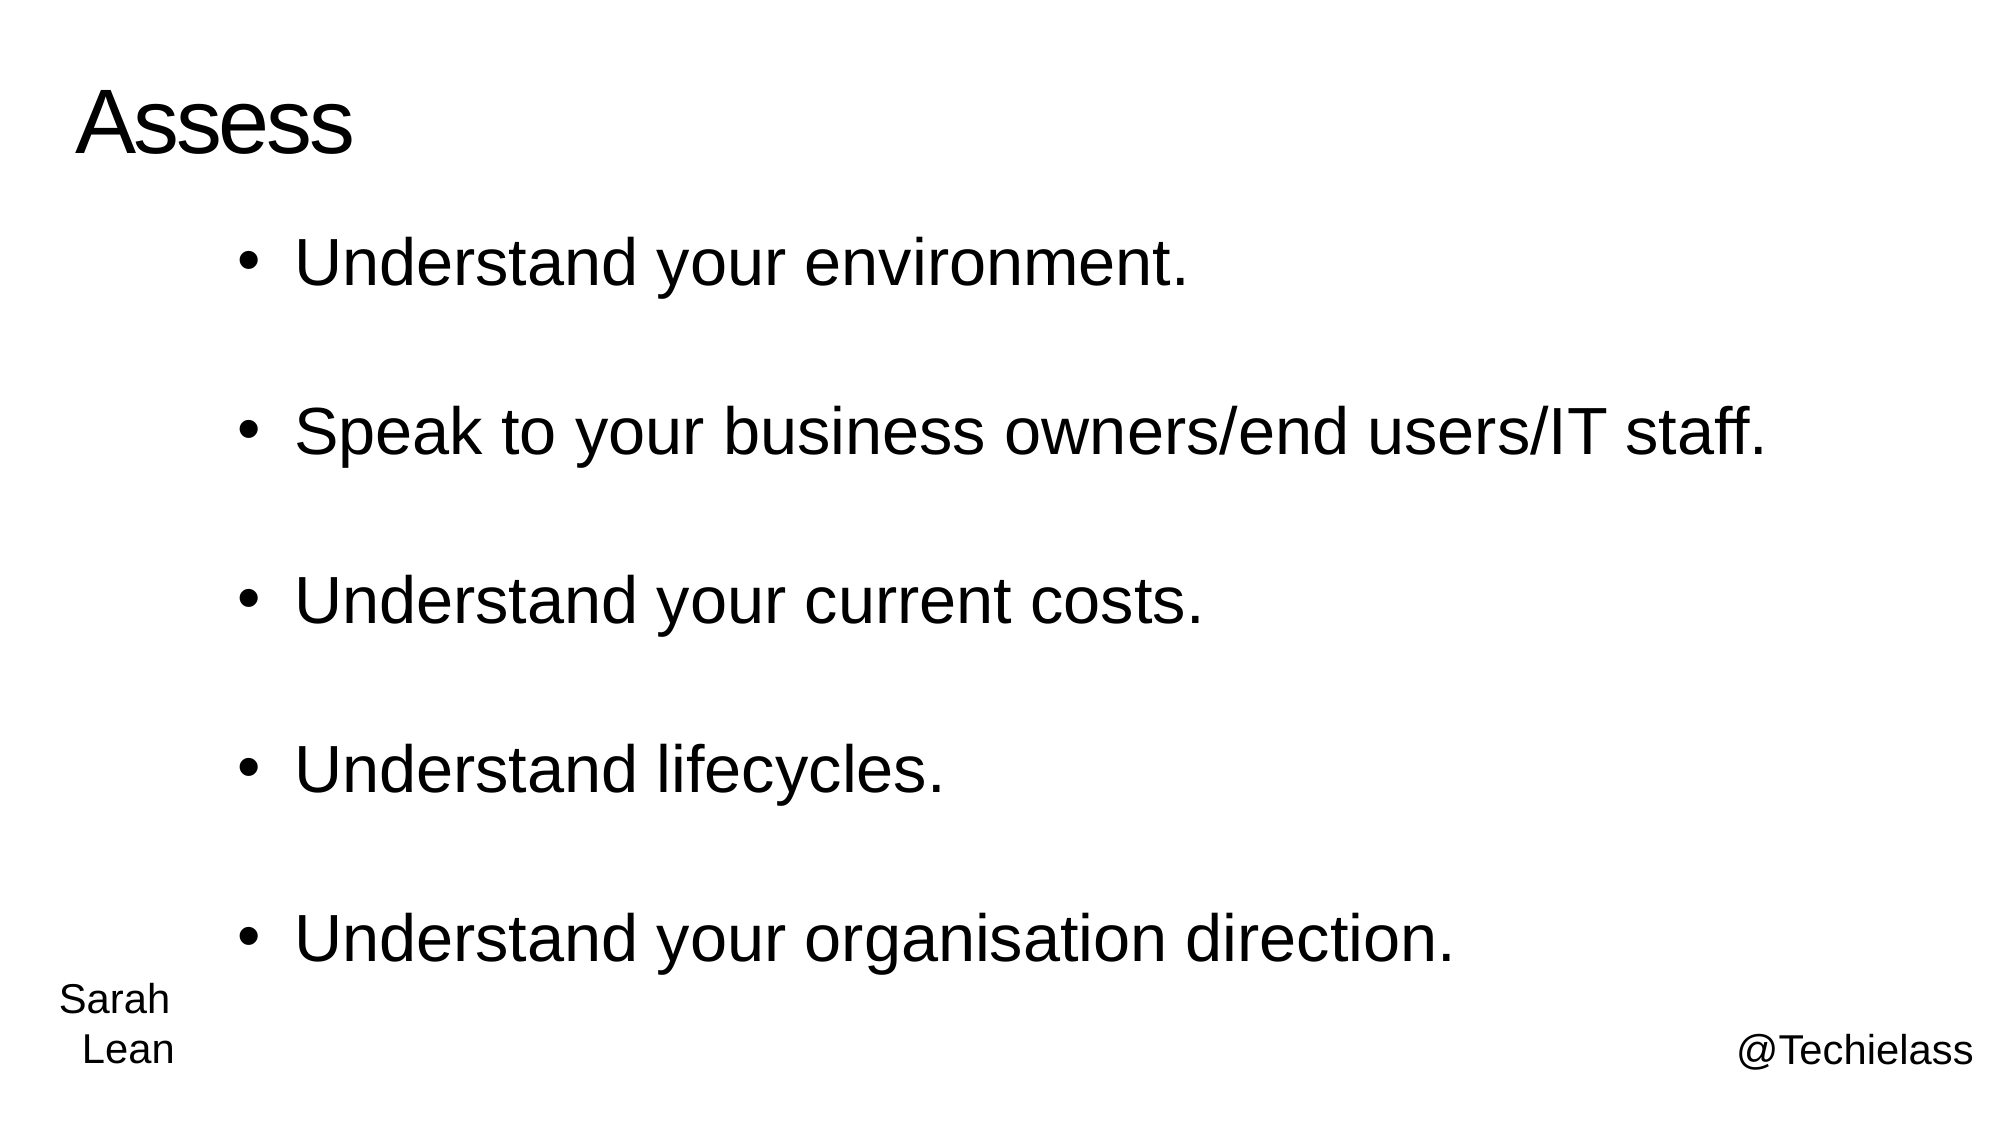

# Assess
Understand your environment.

Speak to your business owners/end users/IT staff.

Understand your current costs.

Understand lifecycles.

Understand your organisation direction.

Sarah
  Lean
@Techielass